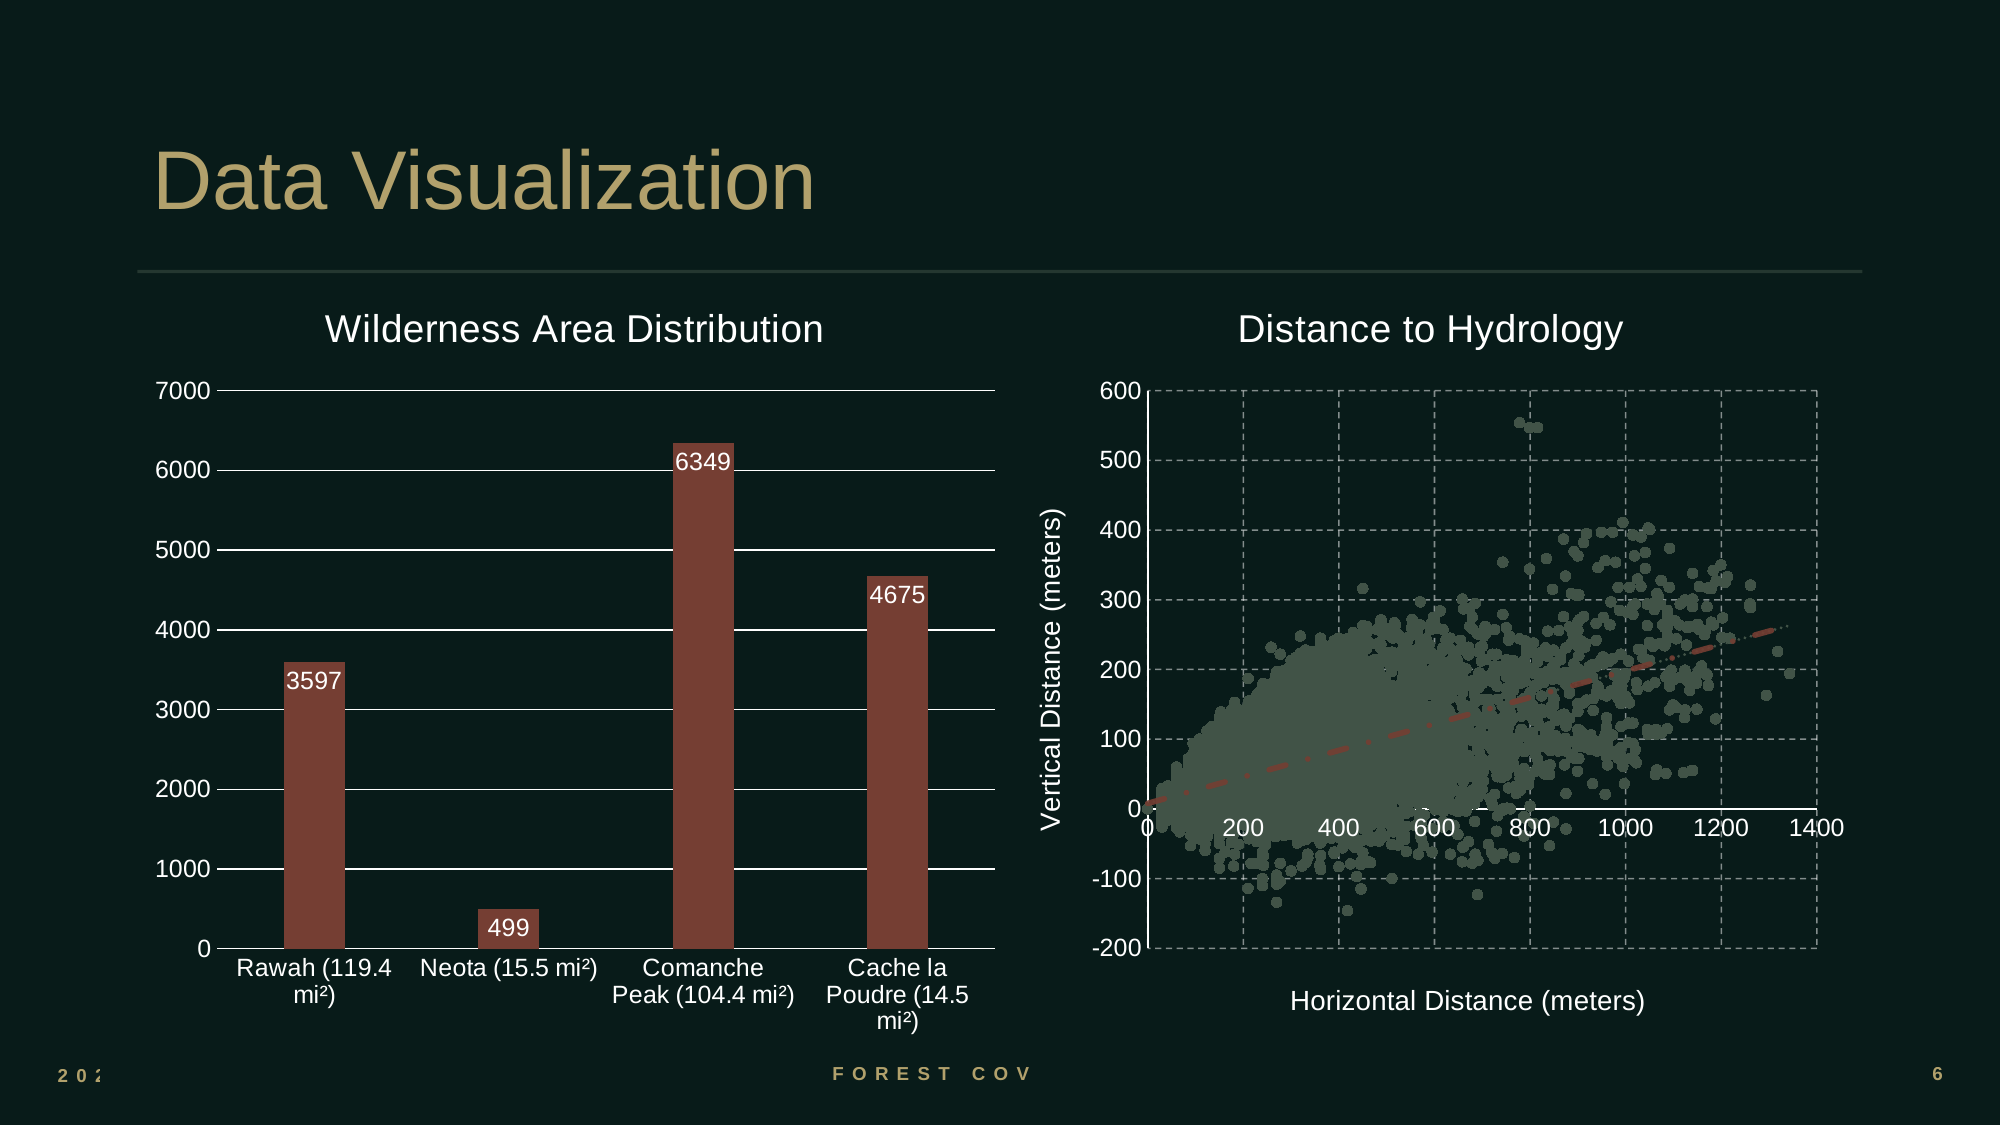

# Data Visualization

### Chart: Wilderness Area Distribution

| Category | Column2 |
|---|---|
| Rawah (119.4 mi²) | 3597.0 |
| Neota (15.5 mi²) | 499.0 |
| Comanche Peak (104.4 mi²) | 6349.0 |
| Cache la Poudre (14.5 mi²) | 4675.0 |

### Chart: Distance to Hydrology

| Category | Vertical_Distance_To_Hydrology |
|---|---|
Forest Cover Type
2023
6